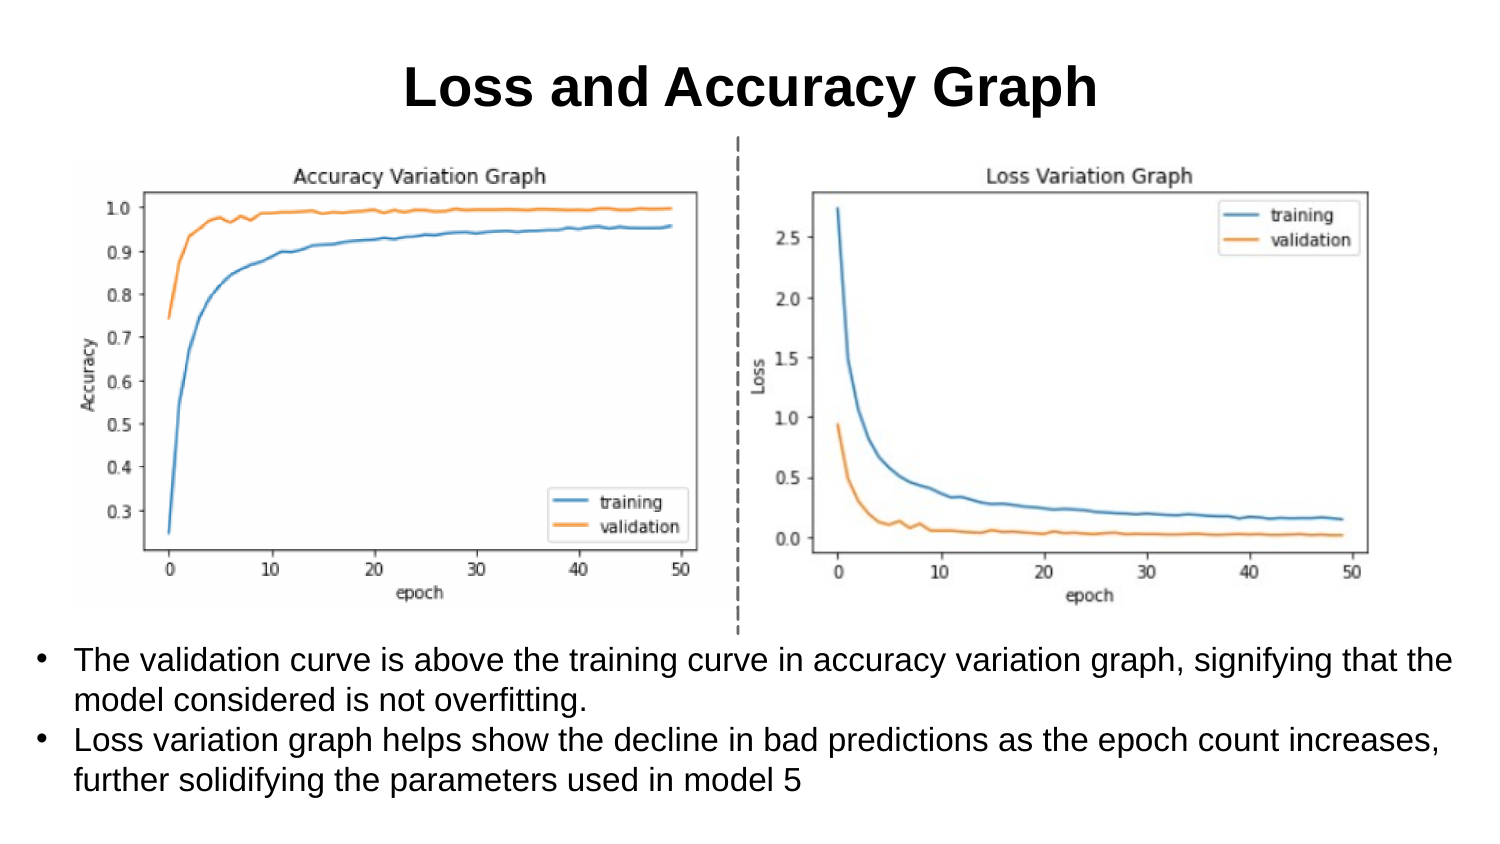

# Loss and Accuracy Graph

The validation curve is above the training curve in accuracy variation graph, signifying that the model considered is not overfitting.
Loss variation graph helps show the decline in bad predictions as the epoch count increases, further solidifying the parameters used in model 5